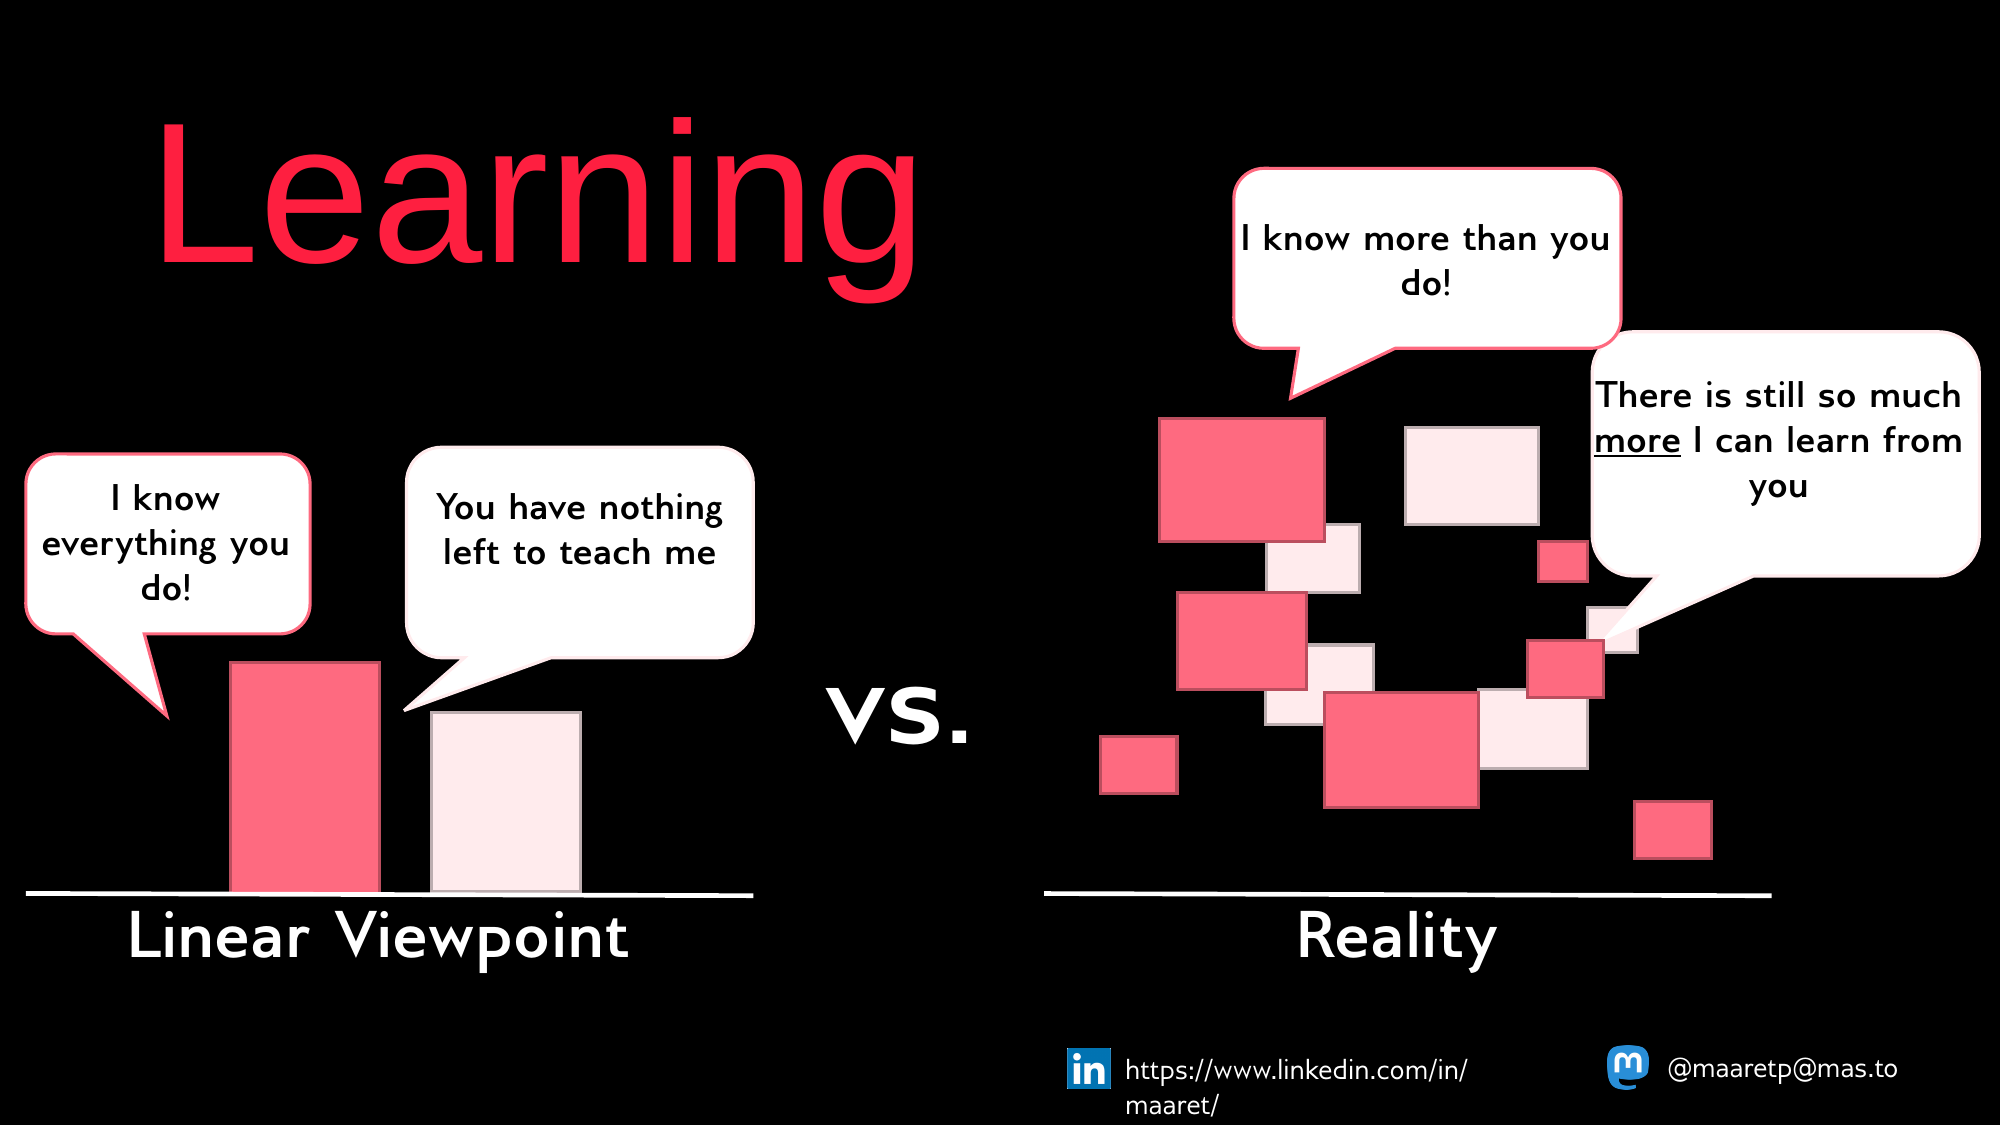

Learning

I know more than you do!

There is still so much more I can learn from you

Reality

I know everything you do!
You have nothing left to teach me

Linear Viewpoint
vs.